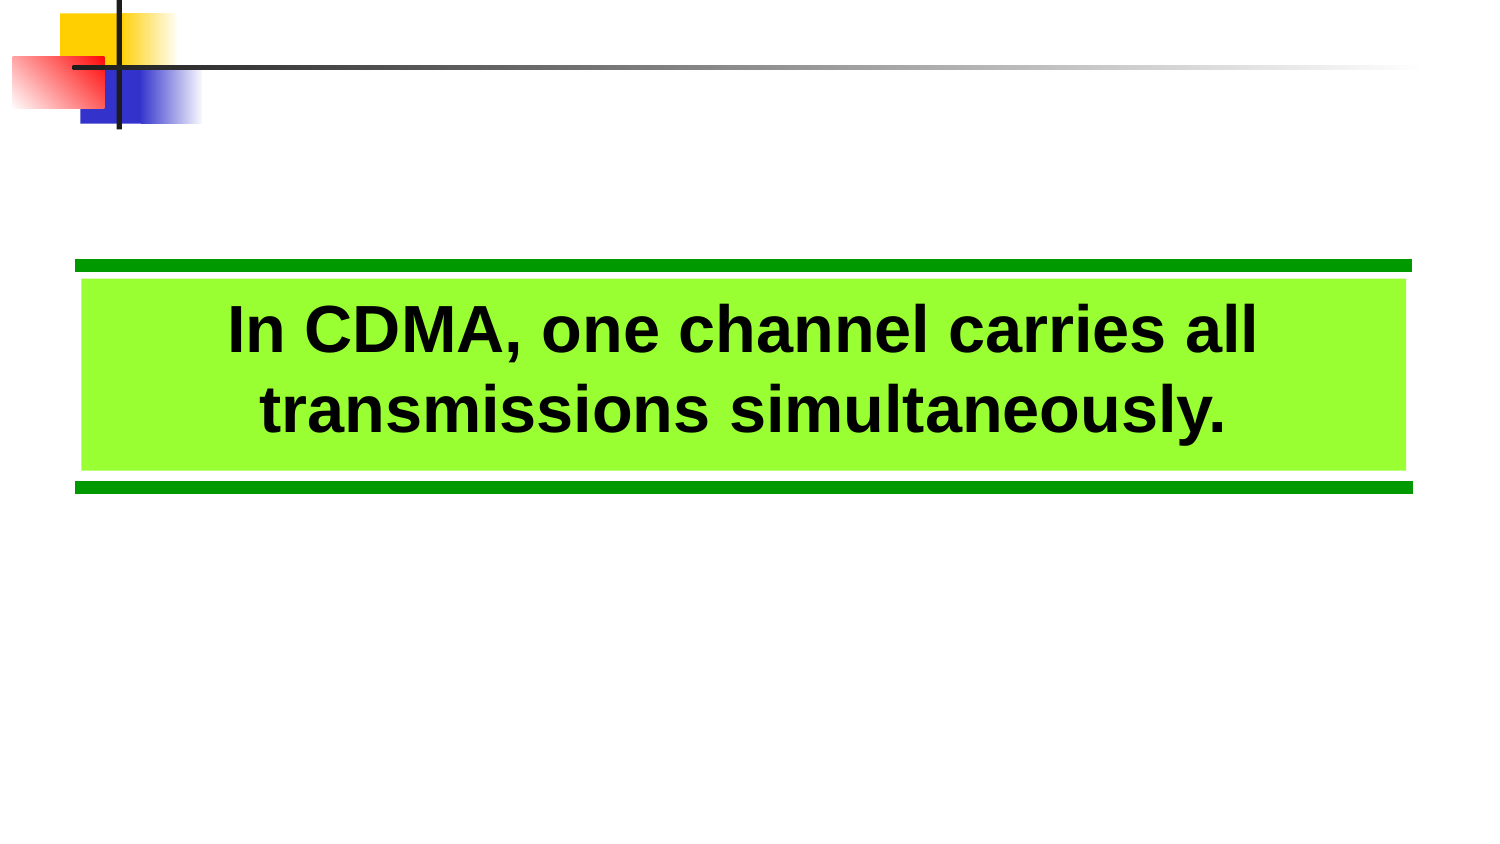

In CDMA, one channel carries all transmissions simultaneously.